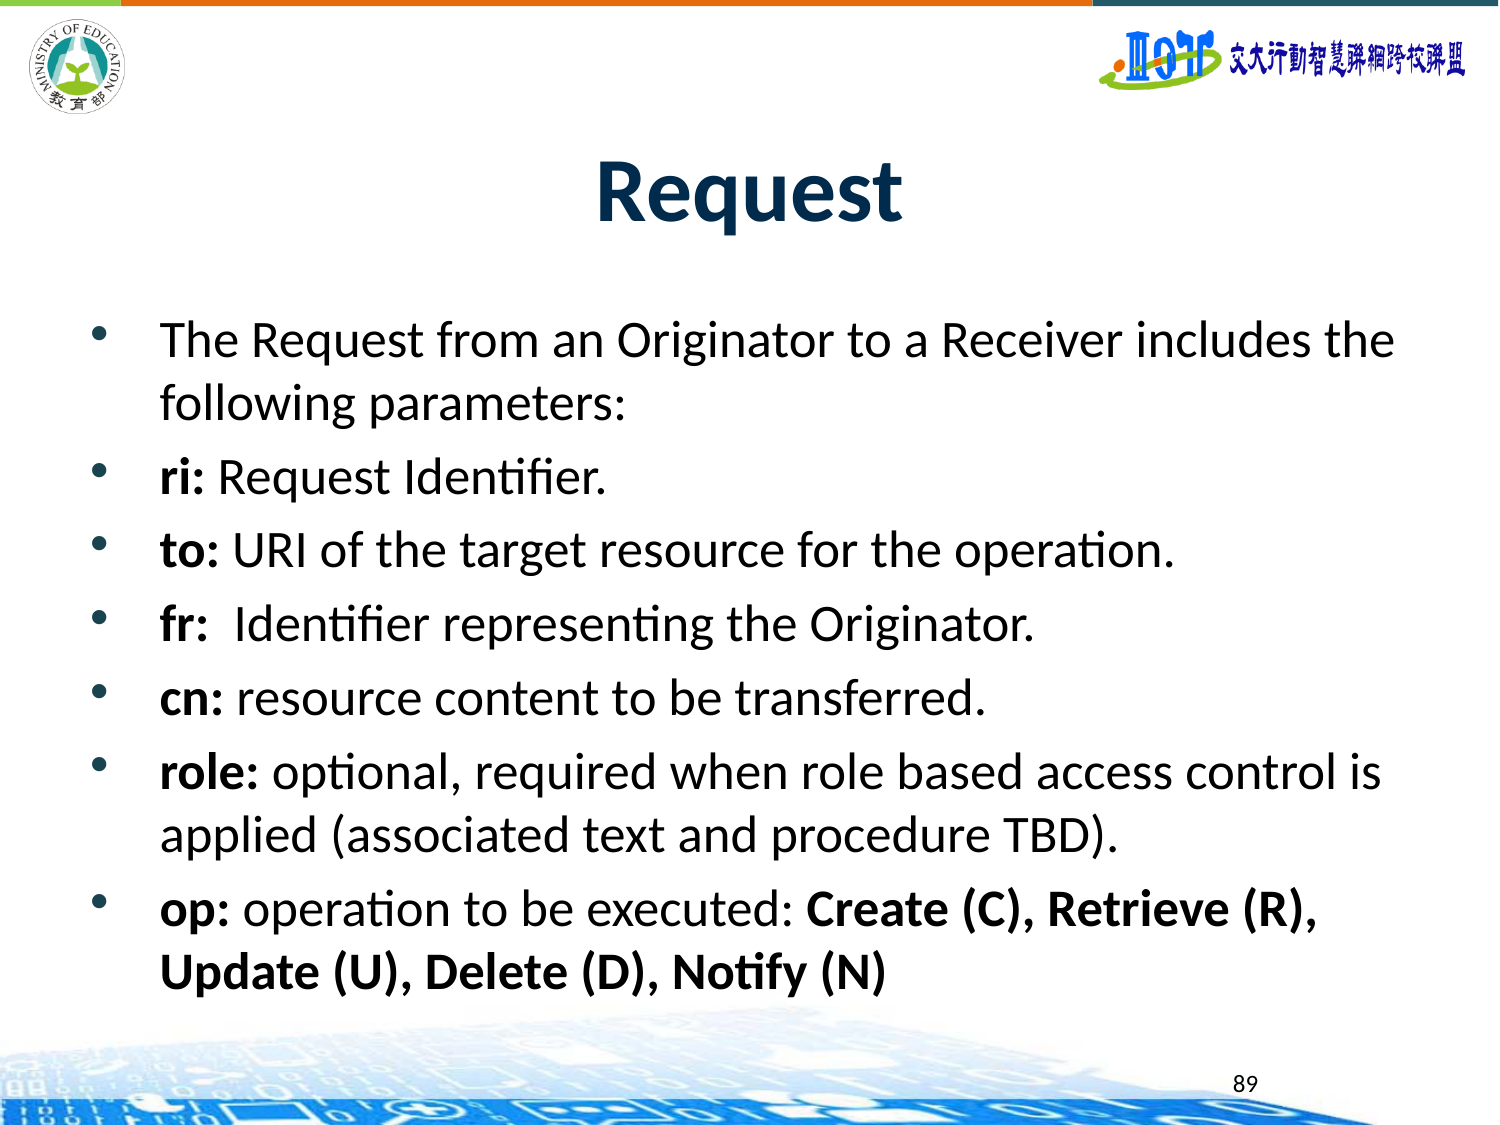

# Request
The Request from an Originator to a Receiver includes the following parameters:
ri: Request Identifier.
to: URI of the target resource for the operation.
fr:  Identifier representing the Originator.
cn: resource content to be transferred.
role: optional, required when role based access control is applied (associated text and procedure TBD).
op: operation to be executed: Create (C), Retrieve (R), Update (U), Delete (D), Notify (N)
89